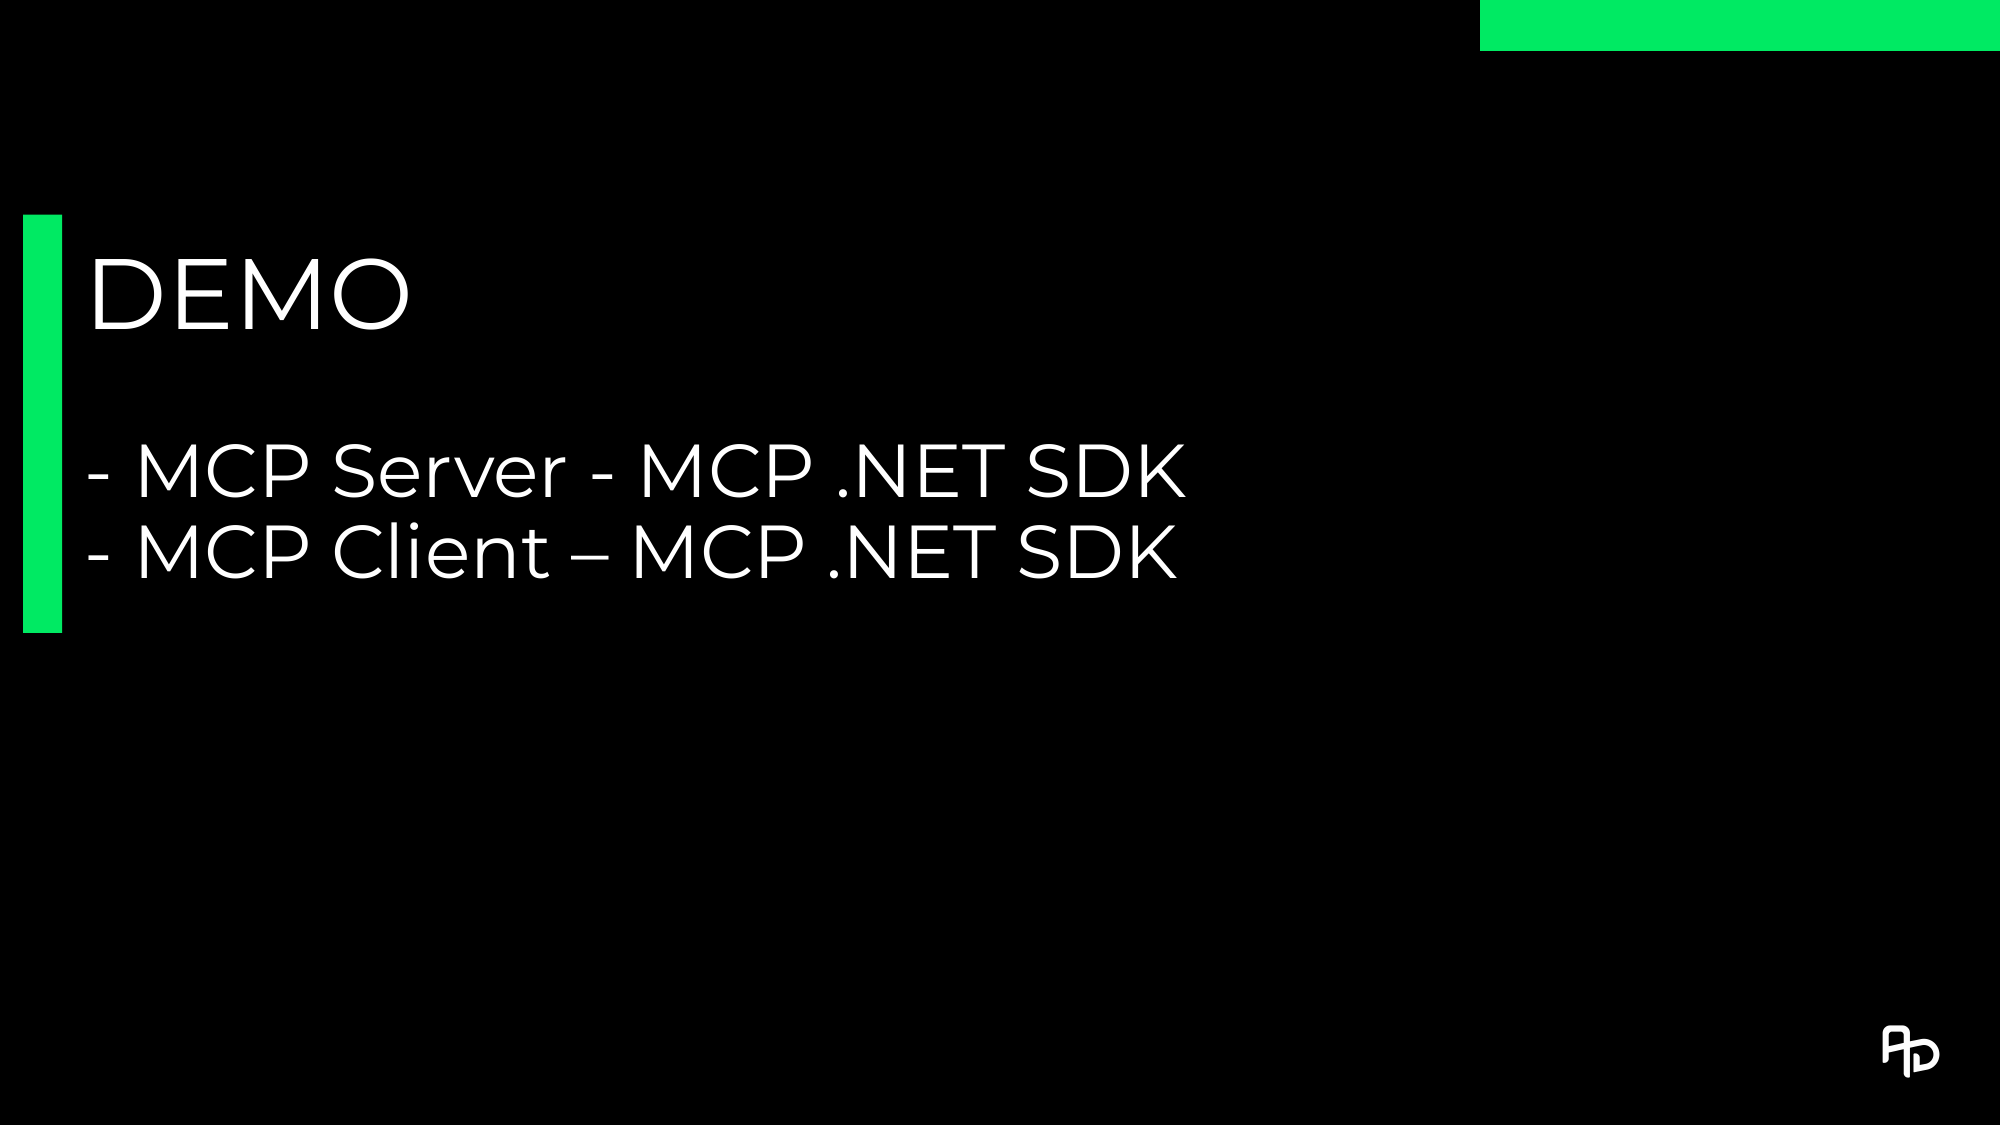

# DEMO - MCP Server - MCP .NET SDK - MCP Client – MCP .NET SDK